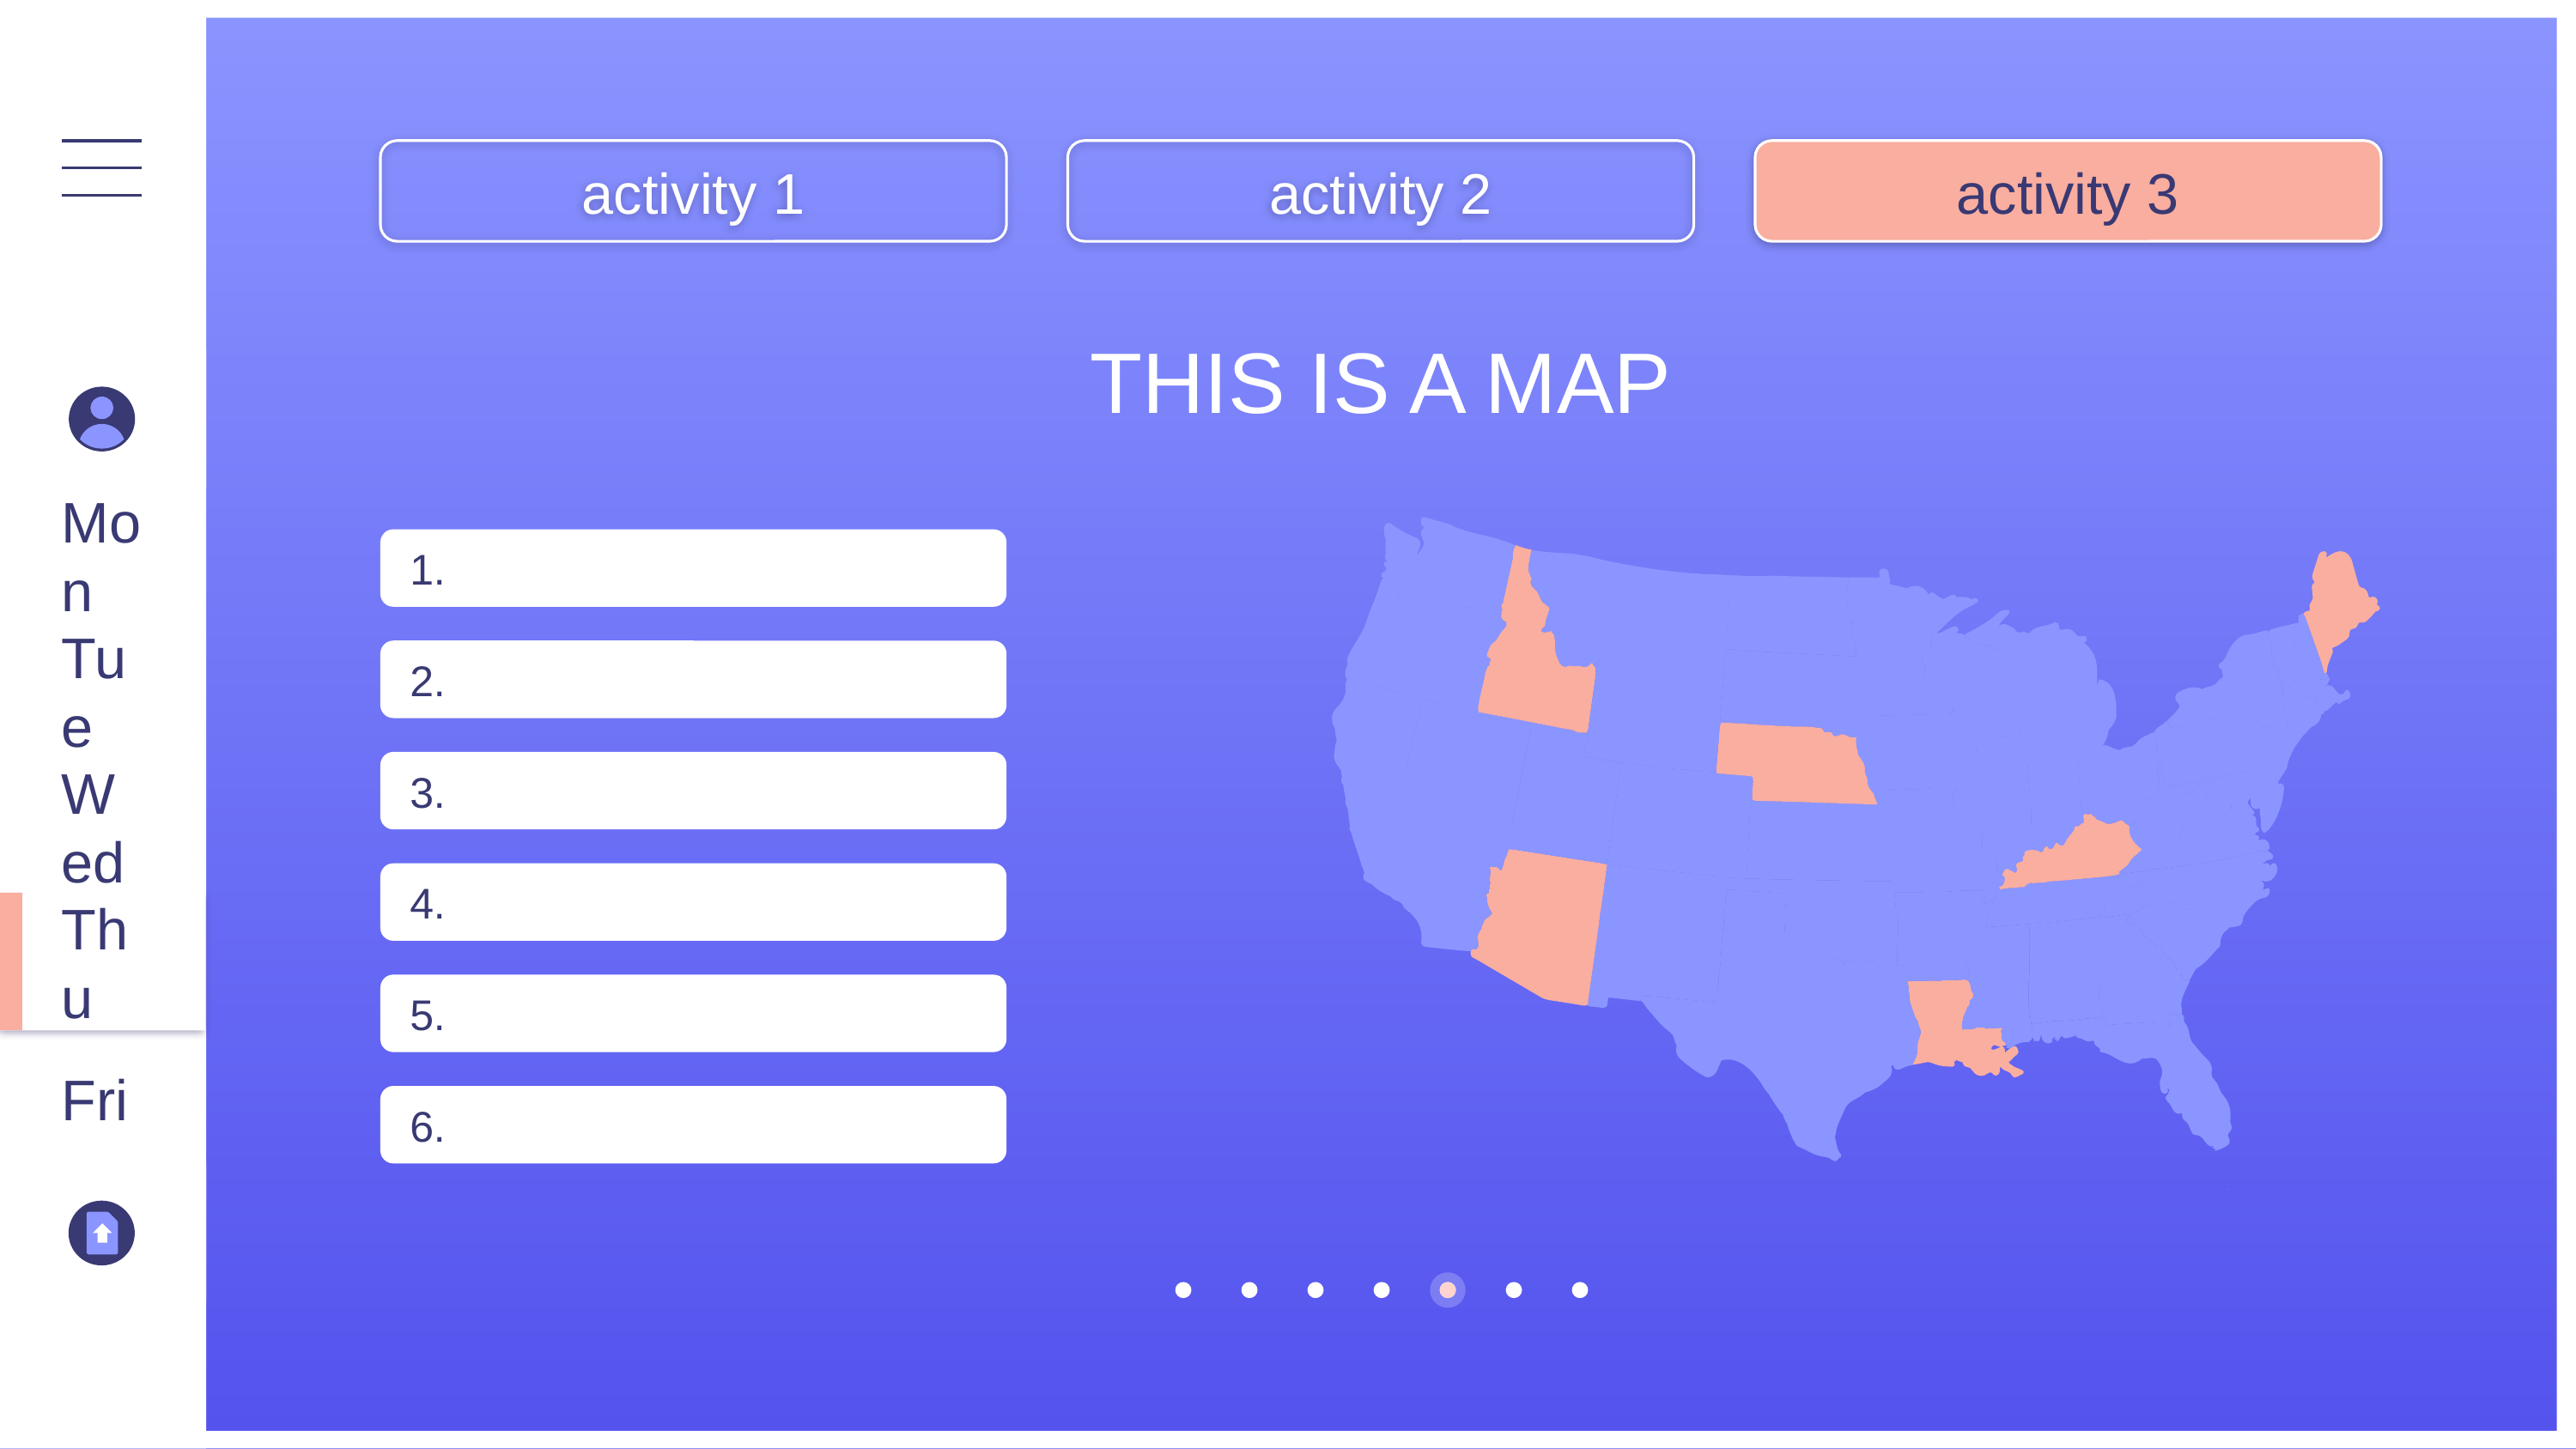

activity 1
activity 2
activity 3
# THIS IS A MAP

Mon
1.

2.
Tue
3.

Wed
4.

Thu
5.

Fri
6.